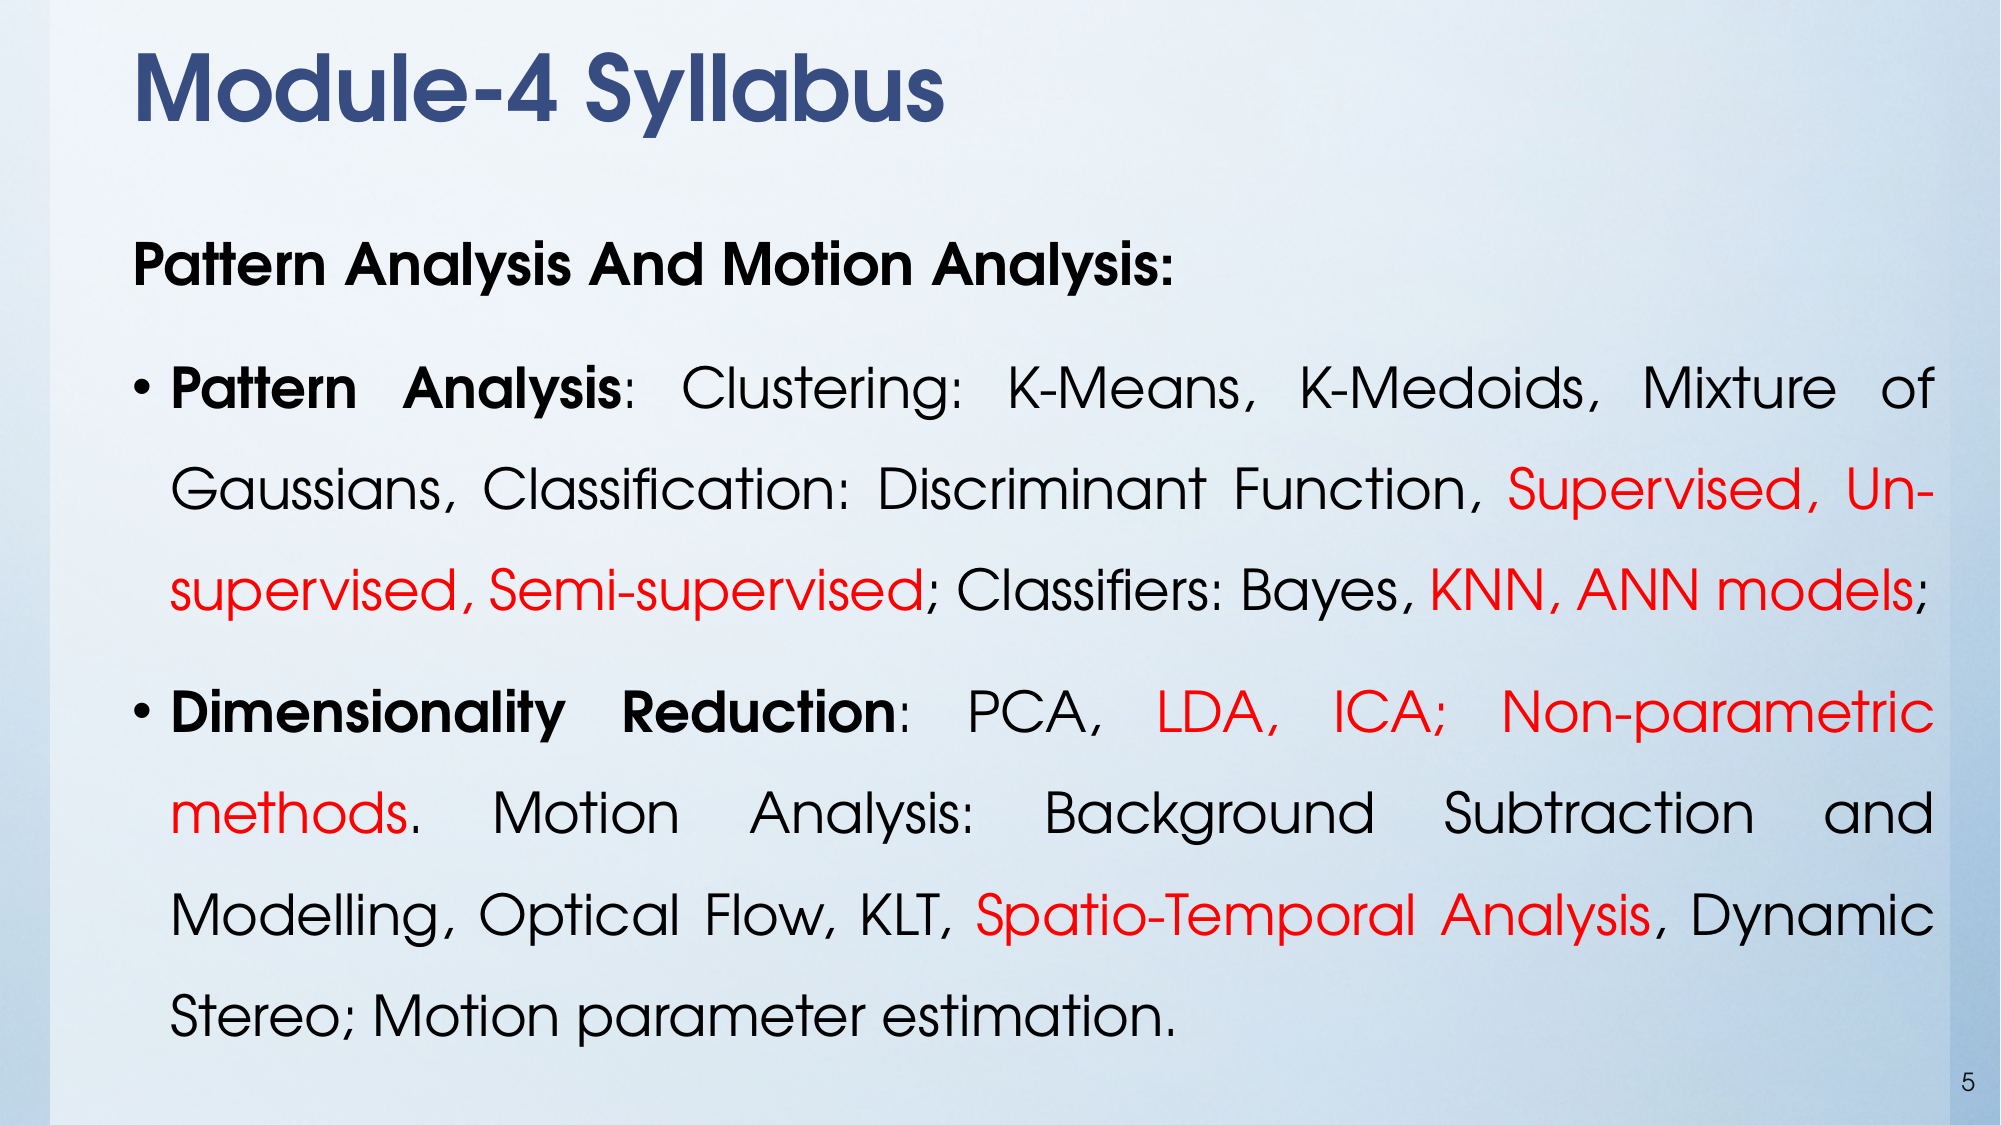

# Module-4 Syllabus
Pattern Analysis And Motion Analysis:
Pattern Analysis: Clustering: K-Means, K-Medoids, Mixture of Gaussians, Classification: Discriminant Function, Supervised, Un-supervised, Semi-supervised; Classifiers: Bayes, KNN, ANN models;
Dimensionality Reduction: PCA, LDA, ICA; Non-parametric methods. Motion Analysis: Background Subtraction and Modelling, Optical Flow, KLT, Spatio-Temporal Analysis, Dynamic Stereo; Motion parameter estimation.
5